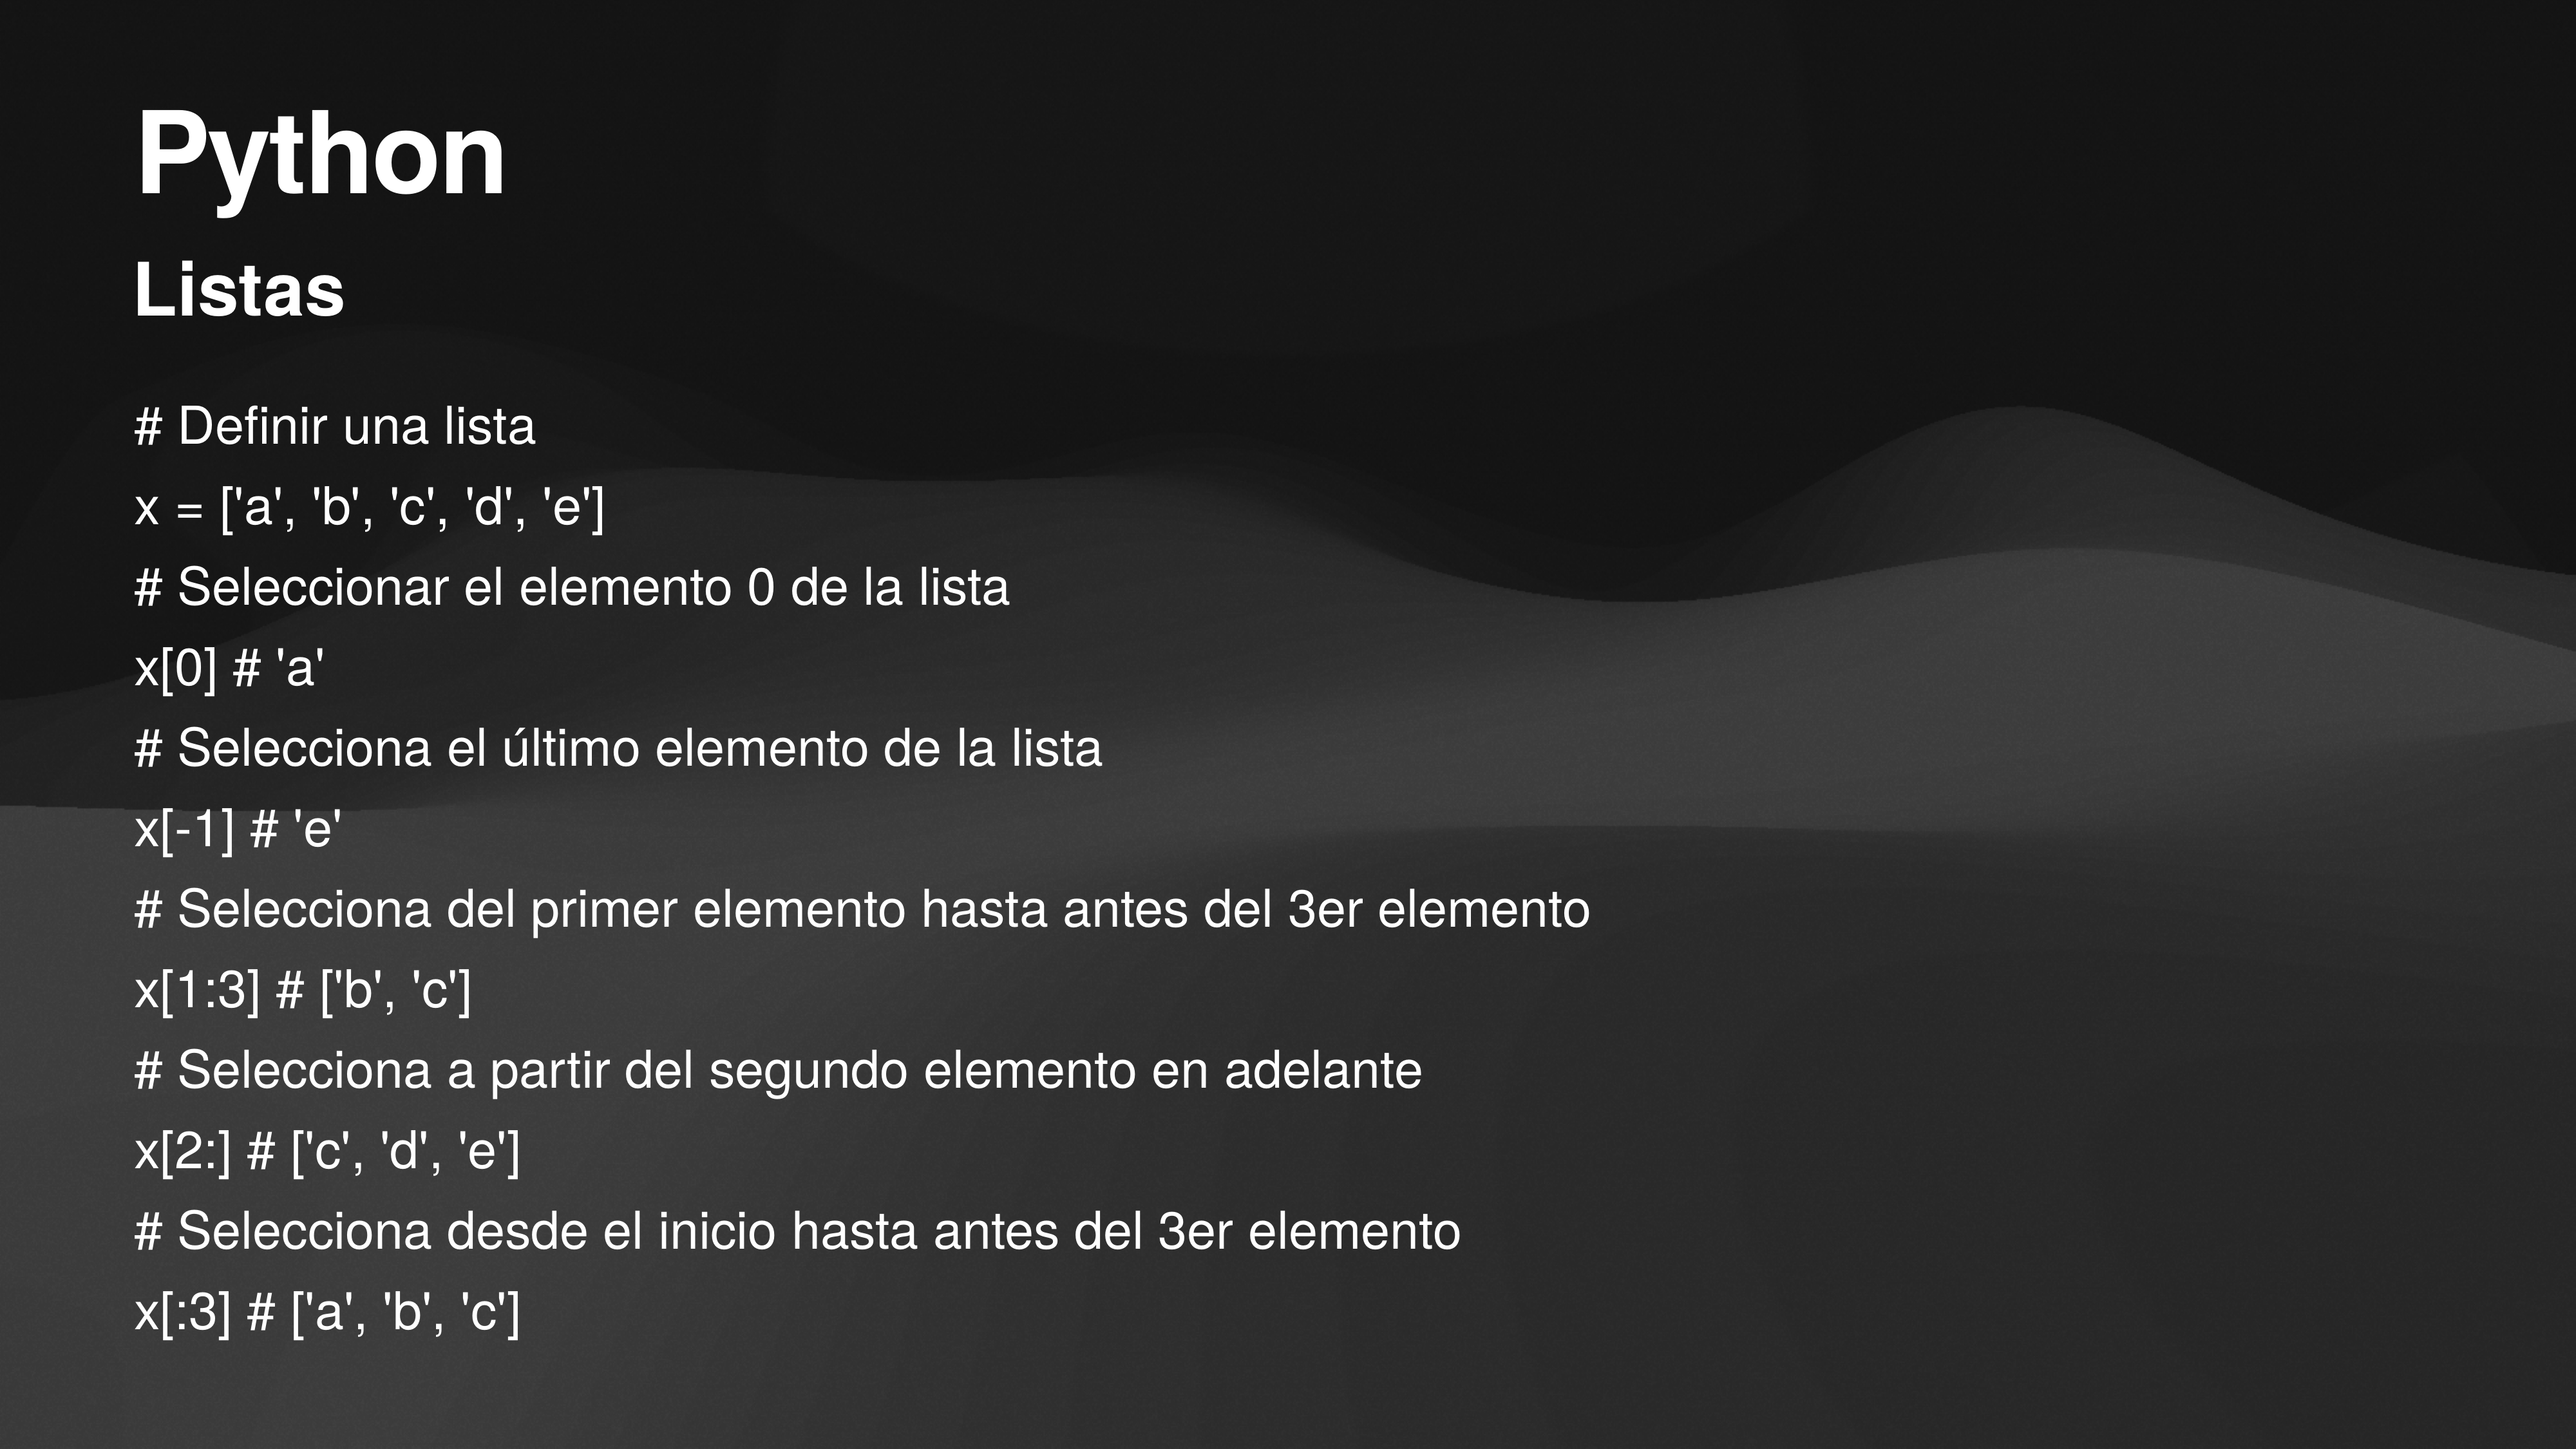

# Python
Listas
# Definir una lista
x = ['a', 'b', 'c', 'd', 'e']
# Seleccionar el elemento 0 de la lista
x[0] # 'a'
# Selecciona el último elemento de la lista
x[-1] # 'e'
# Selecciona del primer elemento hasta antes del 3er elemento
x[1:3] # ['b', 'c']
# Selecciona a partir del segundo elemento en adelante
x[2:] # ['c', 'd', 'e']
# Selecciona desde el inicio hasta antes del 3er elemento
x[:3] # ['a', 'b', 'c']